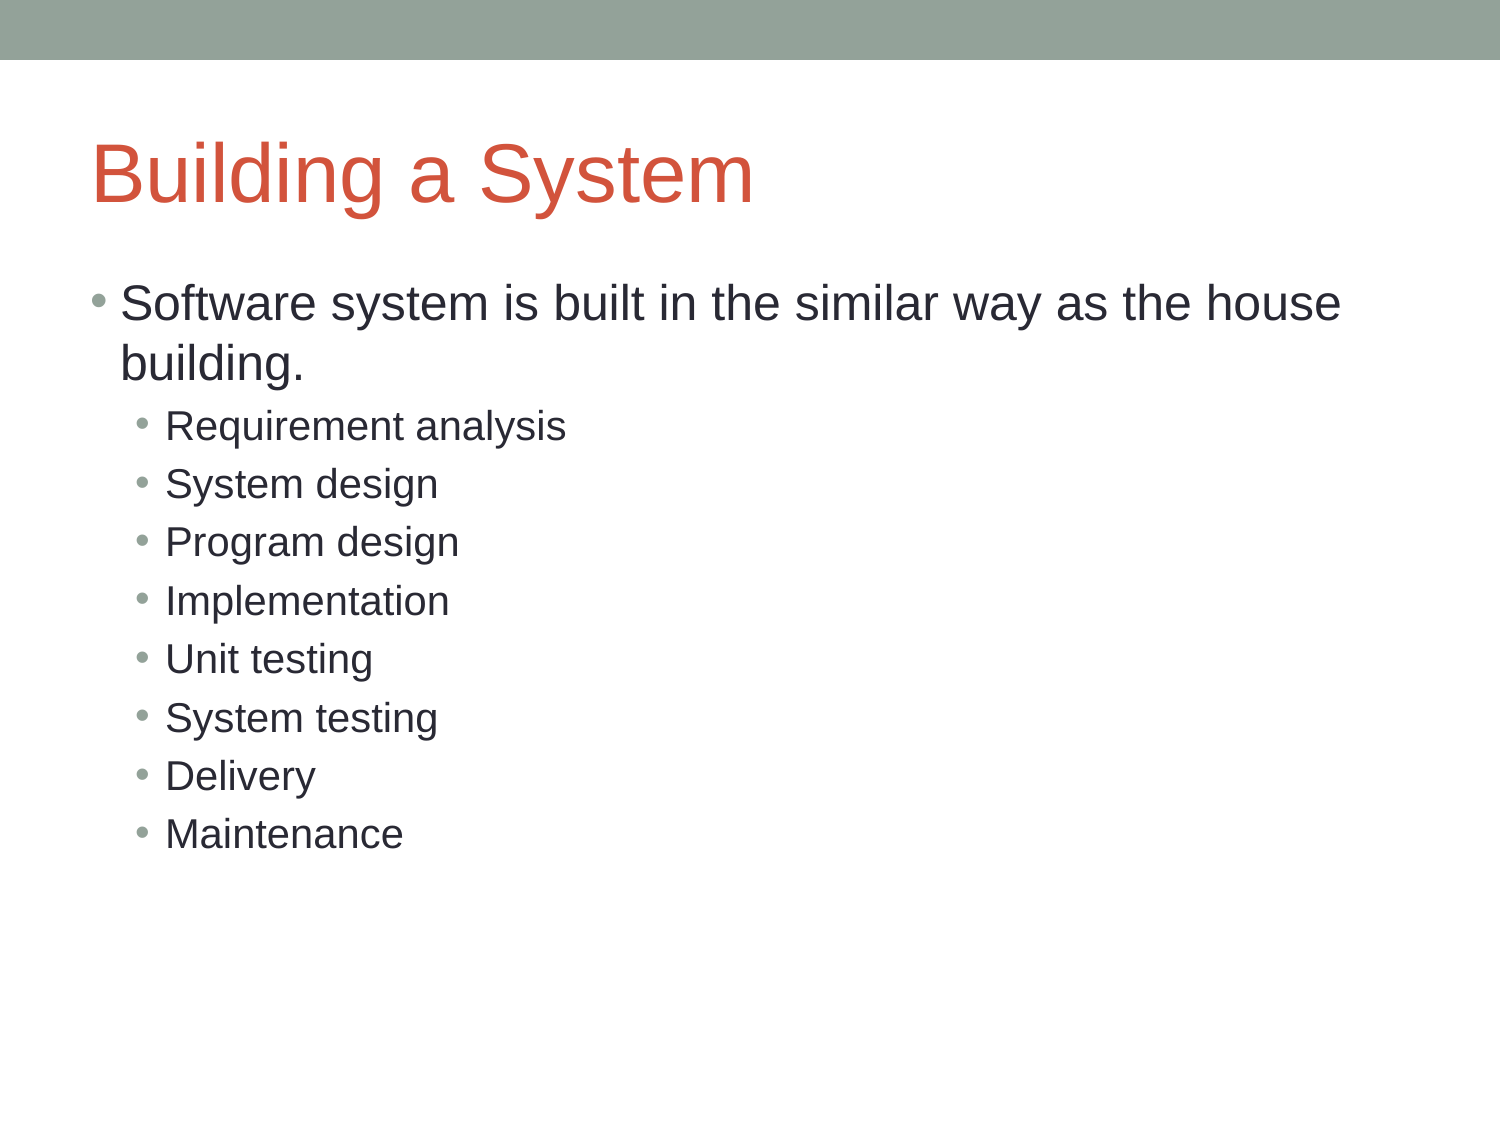

# Building a System
Software system is built in the similar way as the house building.
Requirement analysis
System design
Program design
Implementation
Unit testing
System testing
Delivery
Maintenance